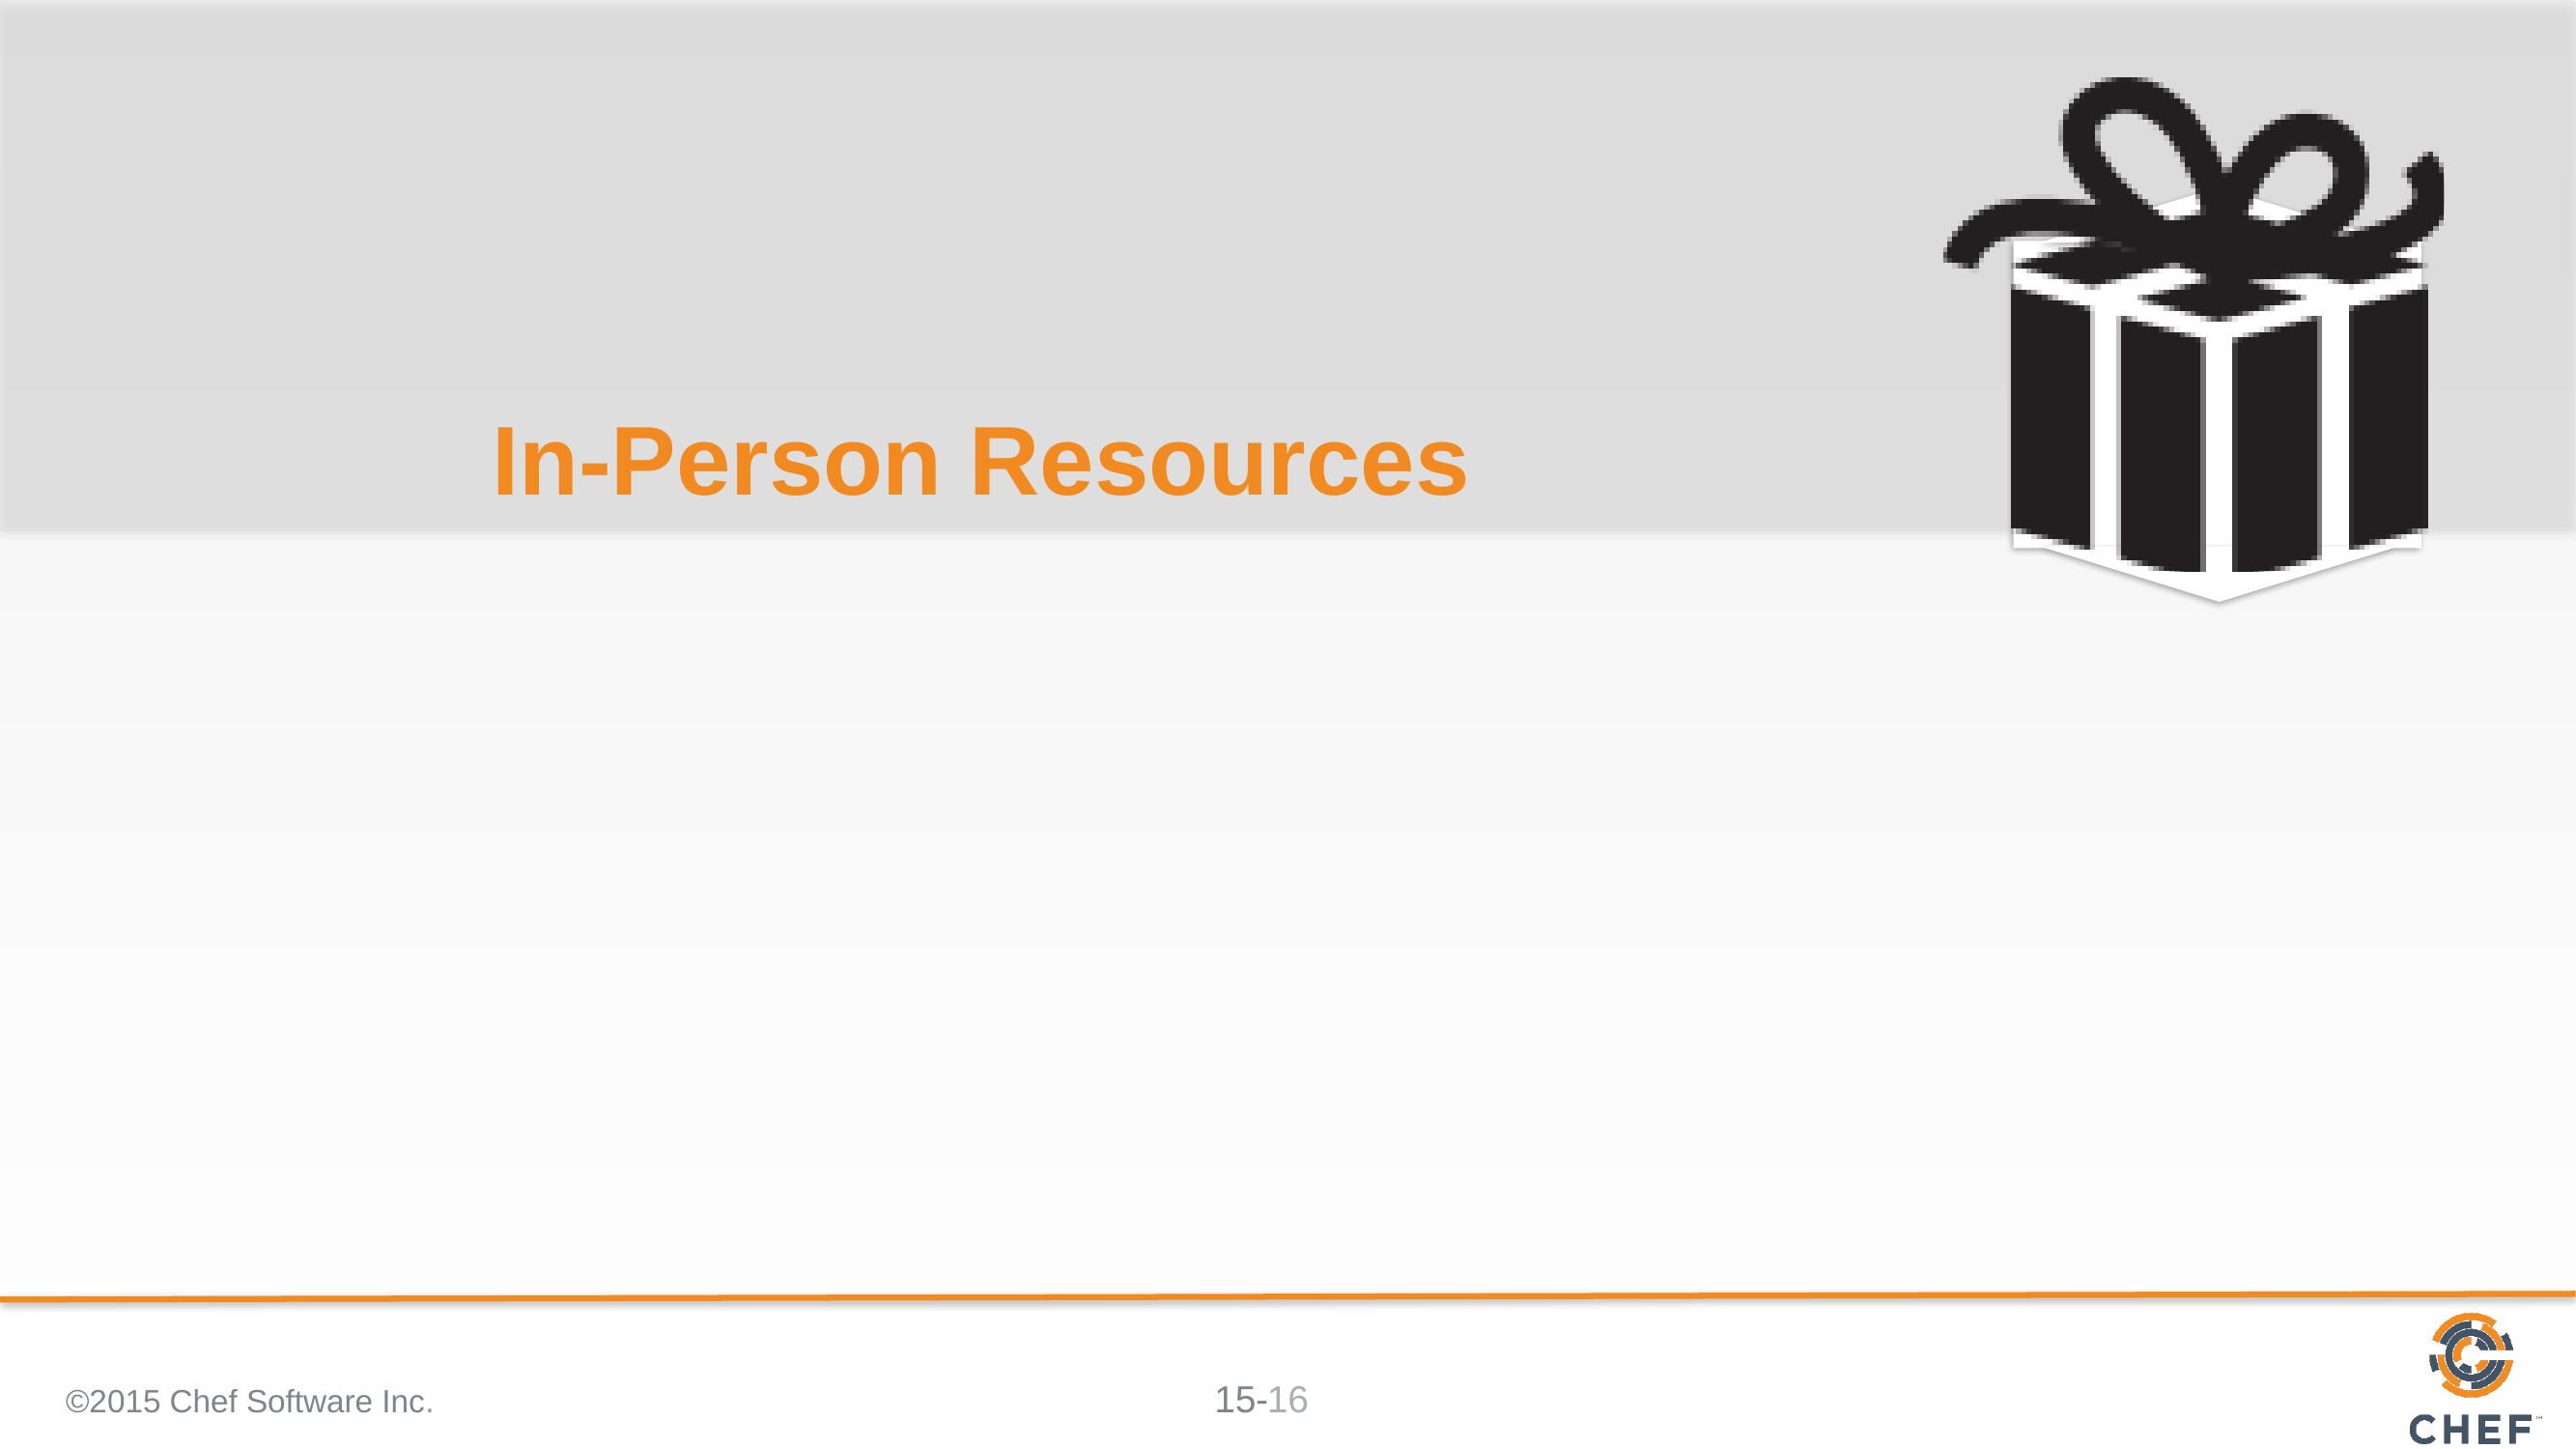

# In-Person Resources

©2015 Chef Software Inc.
16